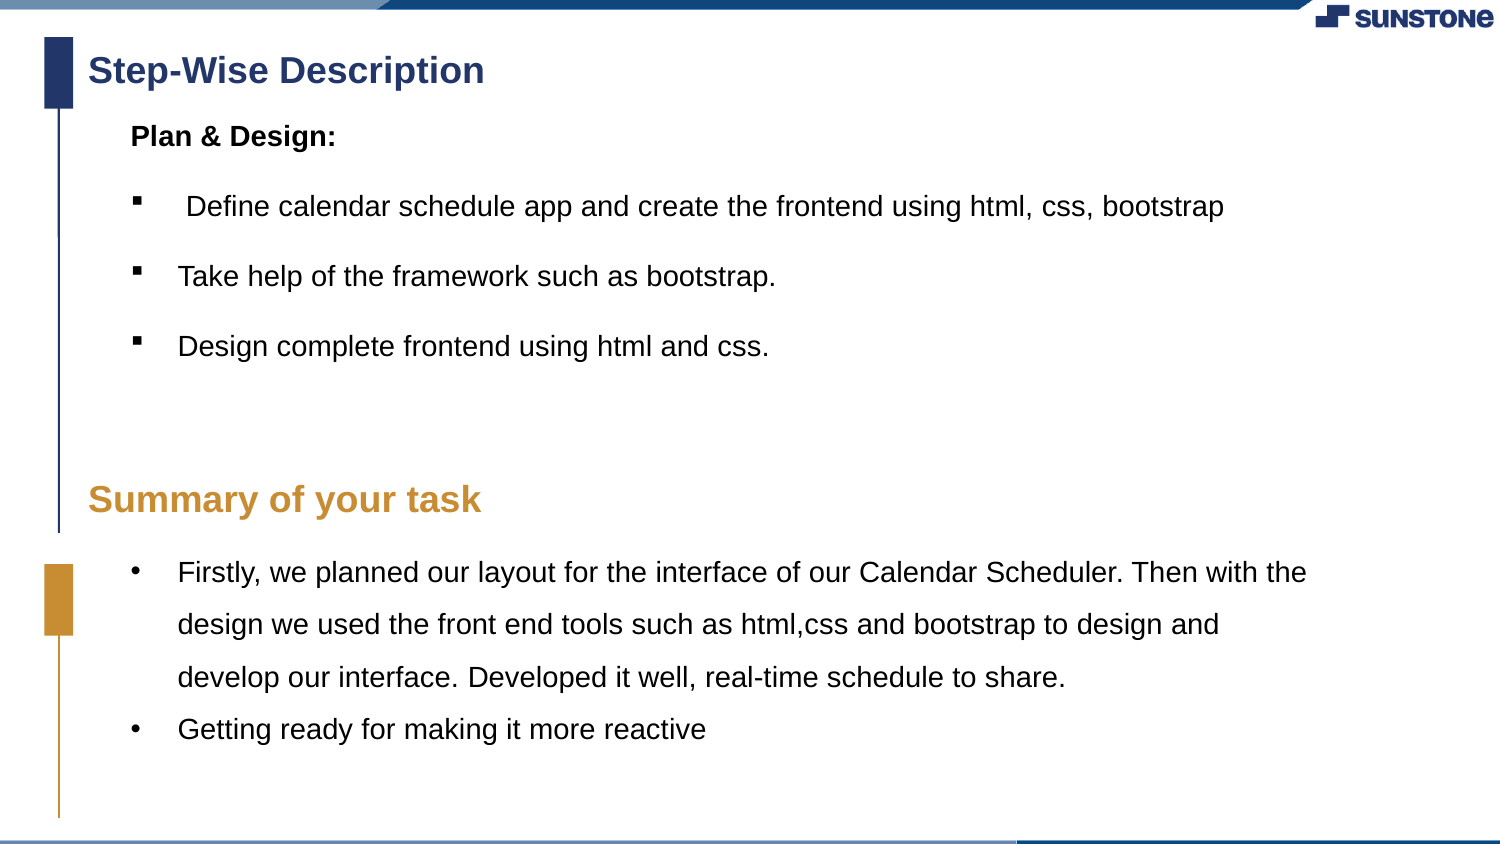

Step-Wise Description
Plan & Design:

 Define calendar schedule app and create the frontend using html, css, bootstrap
Take help of the framework such as bootstrap.
Design complete frontend using html and css.

Summary of your task
Firstly, we planned our layout for the interface of our Calendar Scheduler. Then with the design we used the front end tools such as html,css and bootstrap to design and develop our interface. Developed it well, real-time schedule to share.
Getting ready for making it more reactive